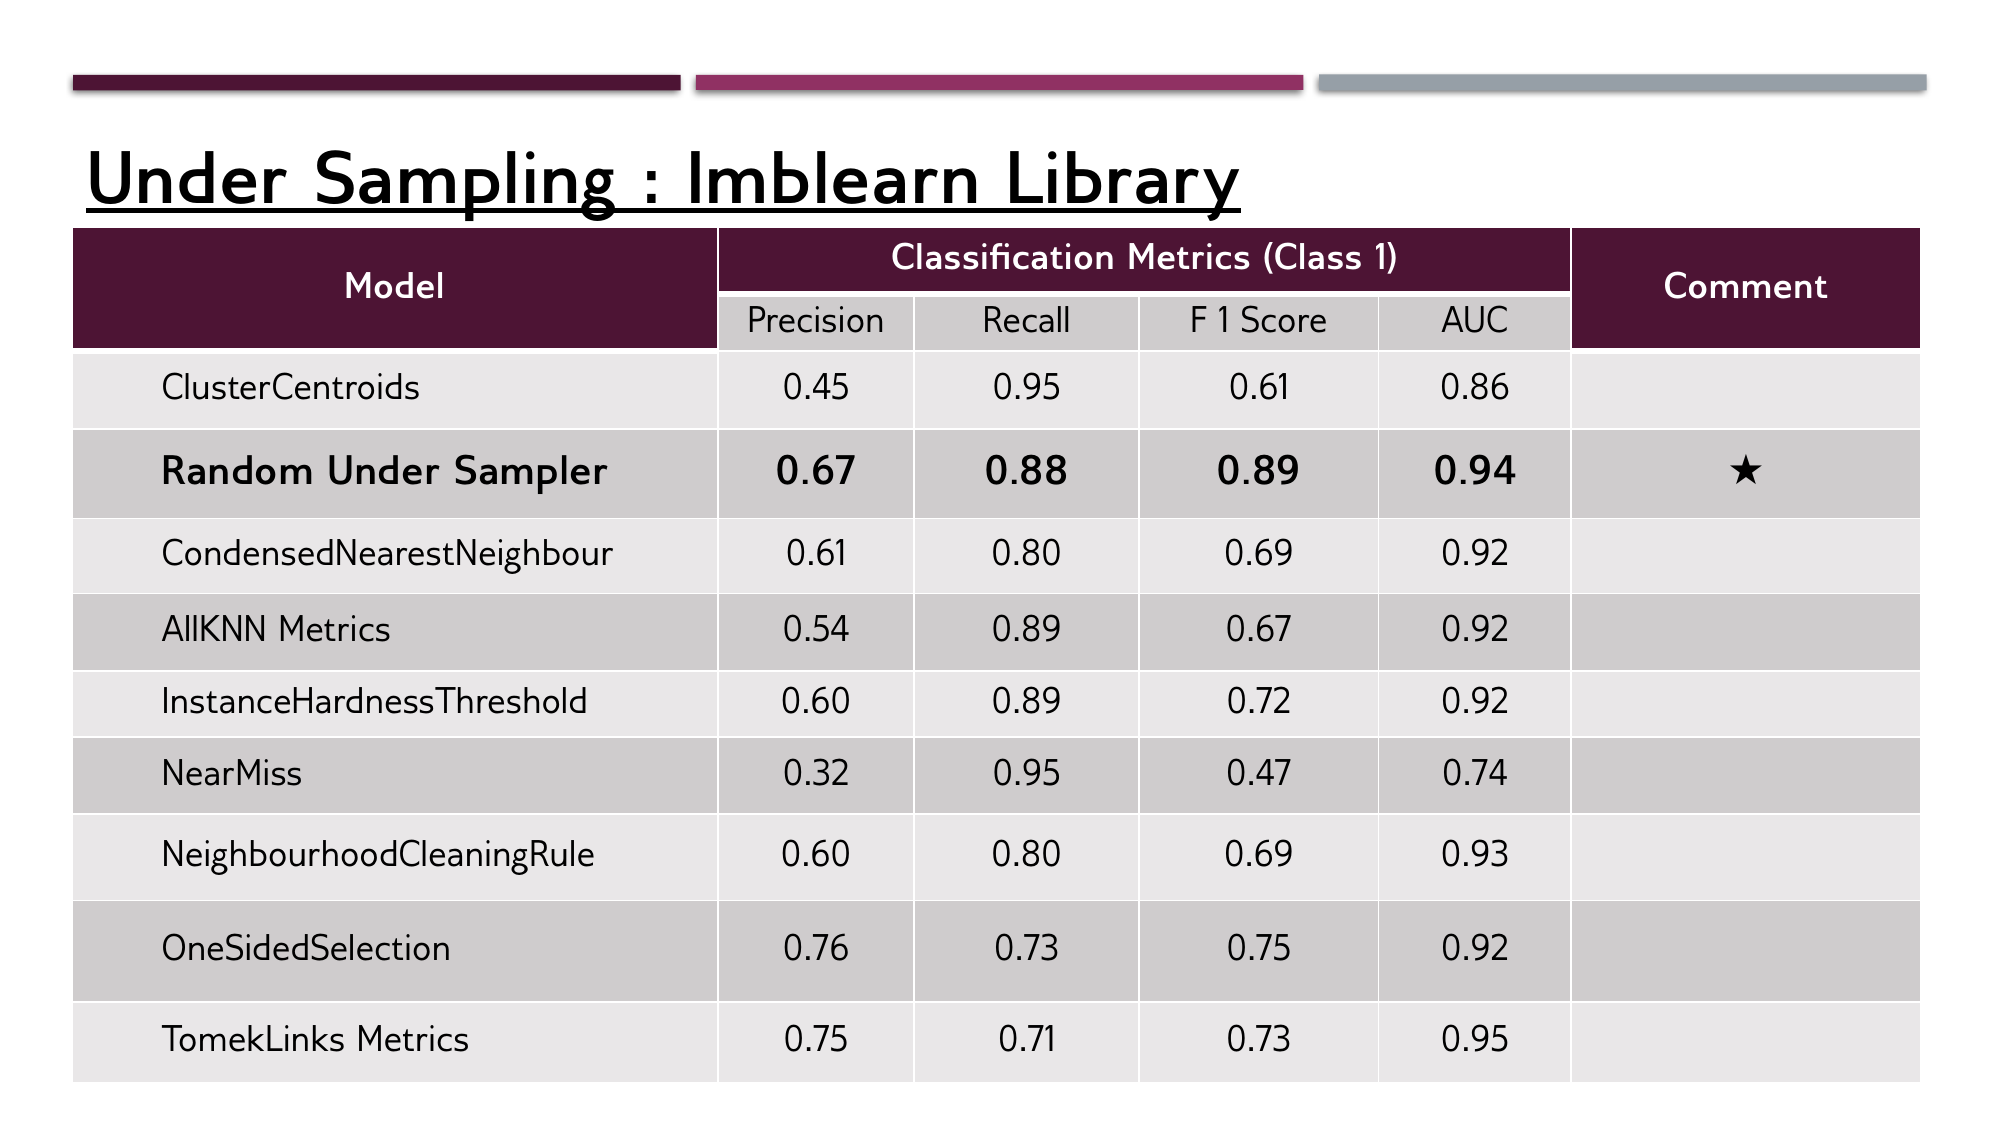

Under Sampling : Imblearn Library
| Model | Classification Metrics (Class 1) |  |  |  | Comment |
| --- | --- | --- | --- | --- | --- |
|  | Precision | Recall | F 1 Score | AUC |  |
| ClusterCentroids | 0.45 | 0.95 | 0.61 | 0.86 |  |
| Random Under Sampler | 0.67 | 0.88 | 0.89 | 0.94 | ★ |
| CondensedNearestNeighbour | 0.61 | 0.80 | 0.69 | 0.92 |  |
| AllKNN Metrics | 0.54 | 0.89 | 0.67 | 0.92 |  |
| InstanceHardnessThreshold | 0.60 | 0.89 | 0.72 | 0.92 |  |
| NearMiss | 0.32 | 0.95 | 0.47 | 0.74 |  |
| NeighbourhoodCleaningRule | 0.60 | 0.80 | 0.69 | 0.93 |  |
| OneSidedSelection | 0.76 | 0.73 | 0.75 | 0.92 |  |
| TomekLinks Metrics | 0.75 | 0.71 | 0.73 | 0.95 |  |